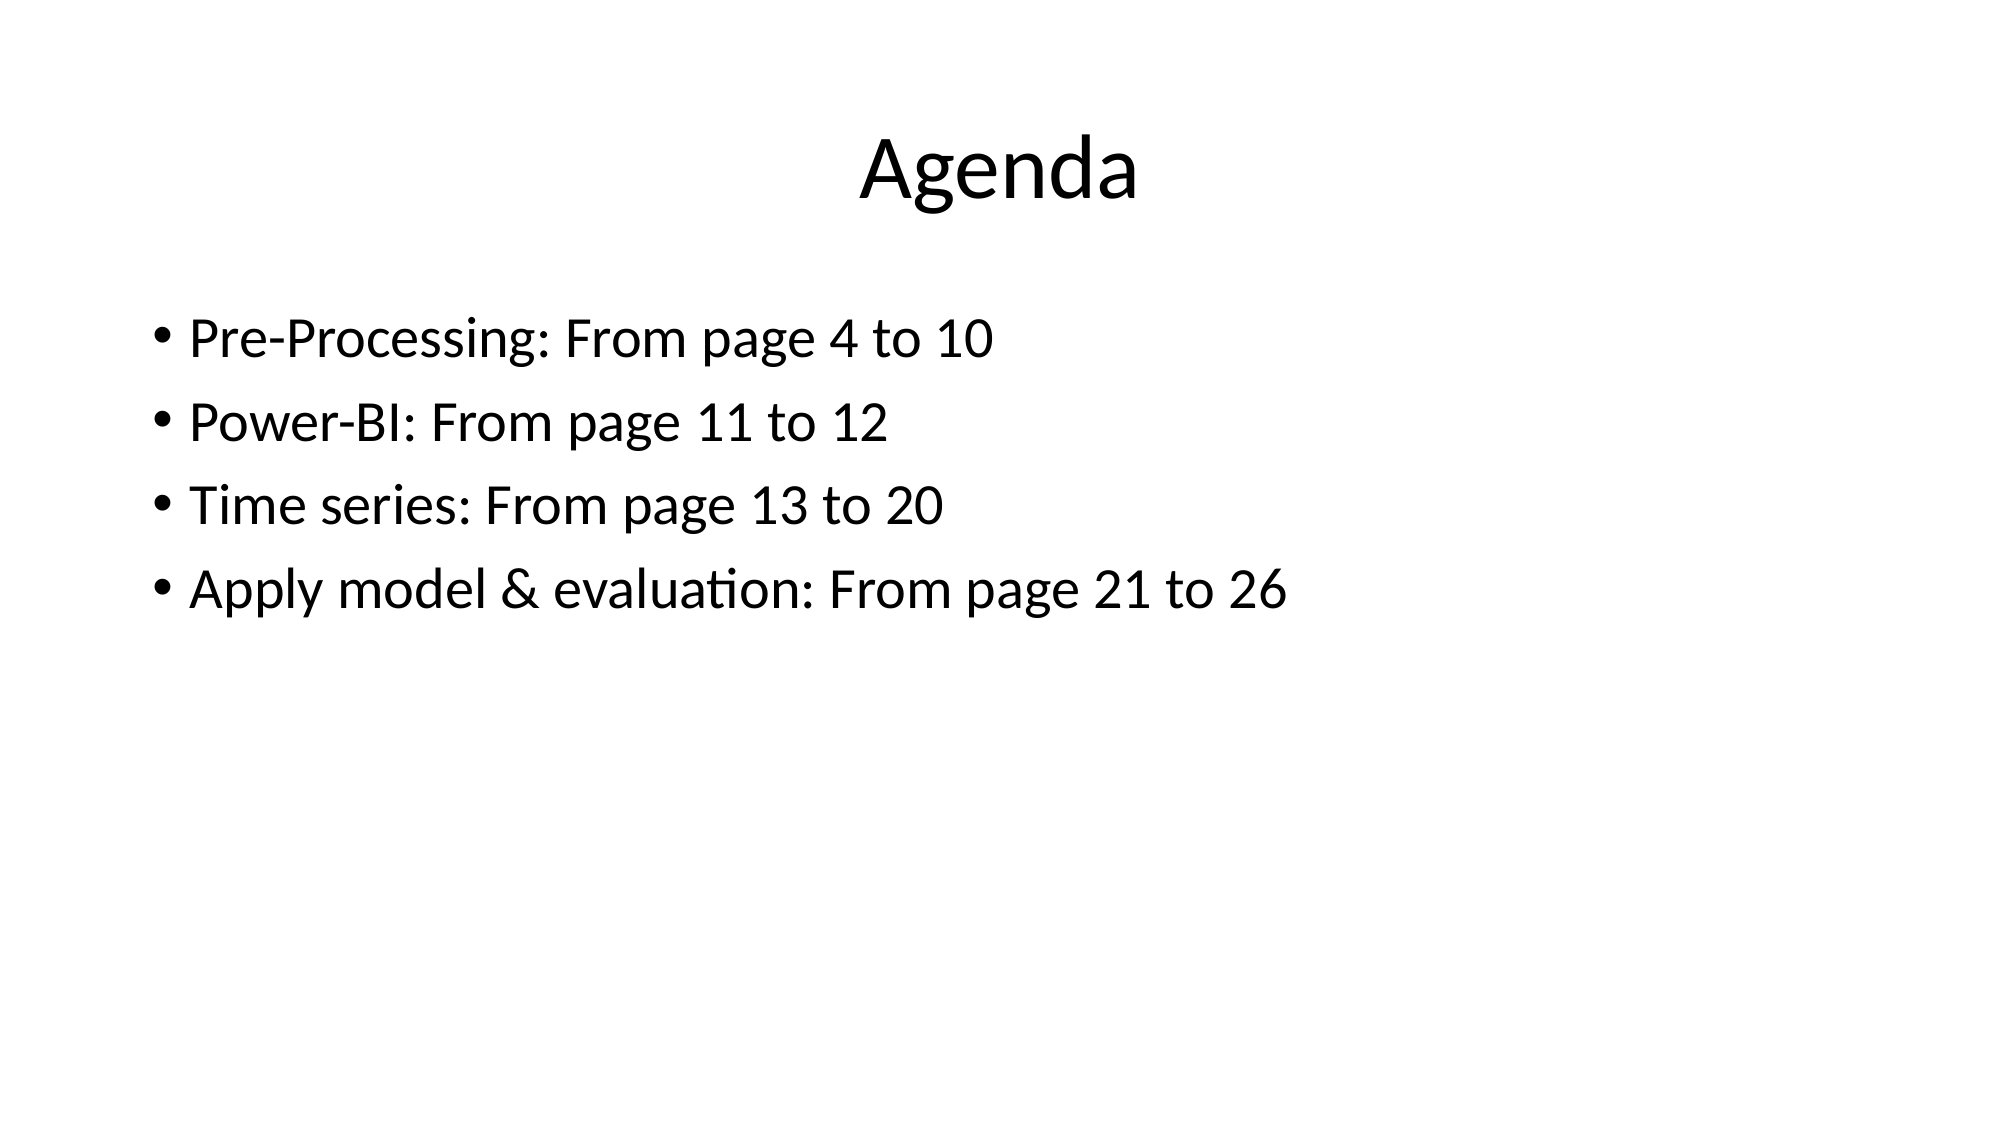

# Agenda
Pre-Processing: From page 4 to 10
Power-BI: From page 11 to 12
Time series: From page 13 to 20
Apply model & evaluation: From page 21 to 26